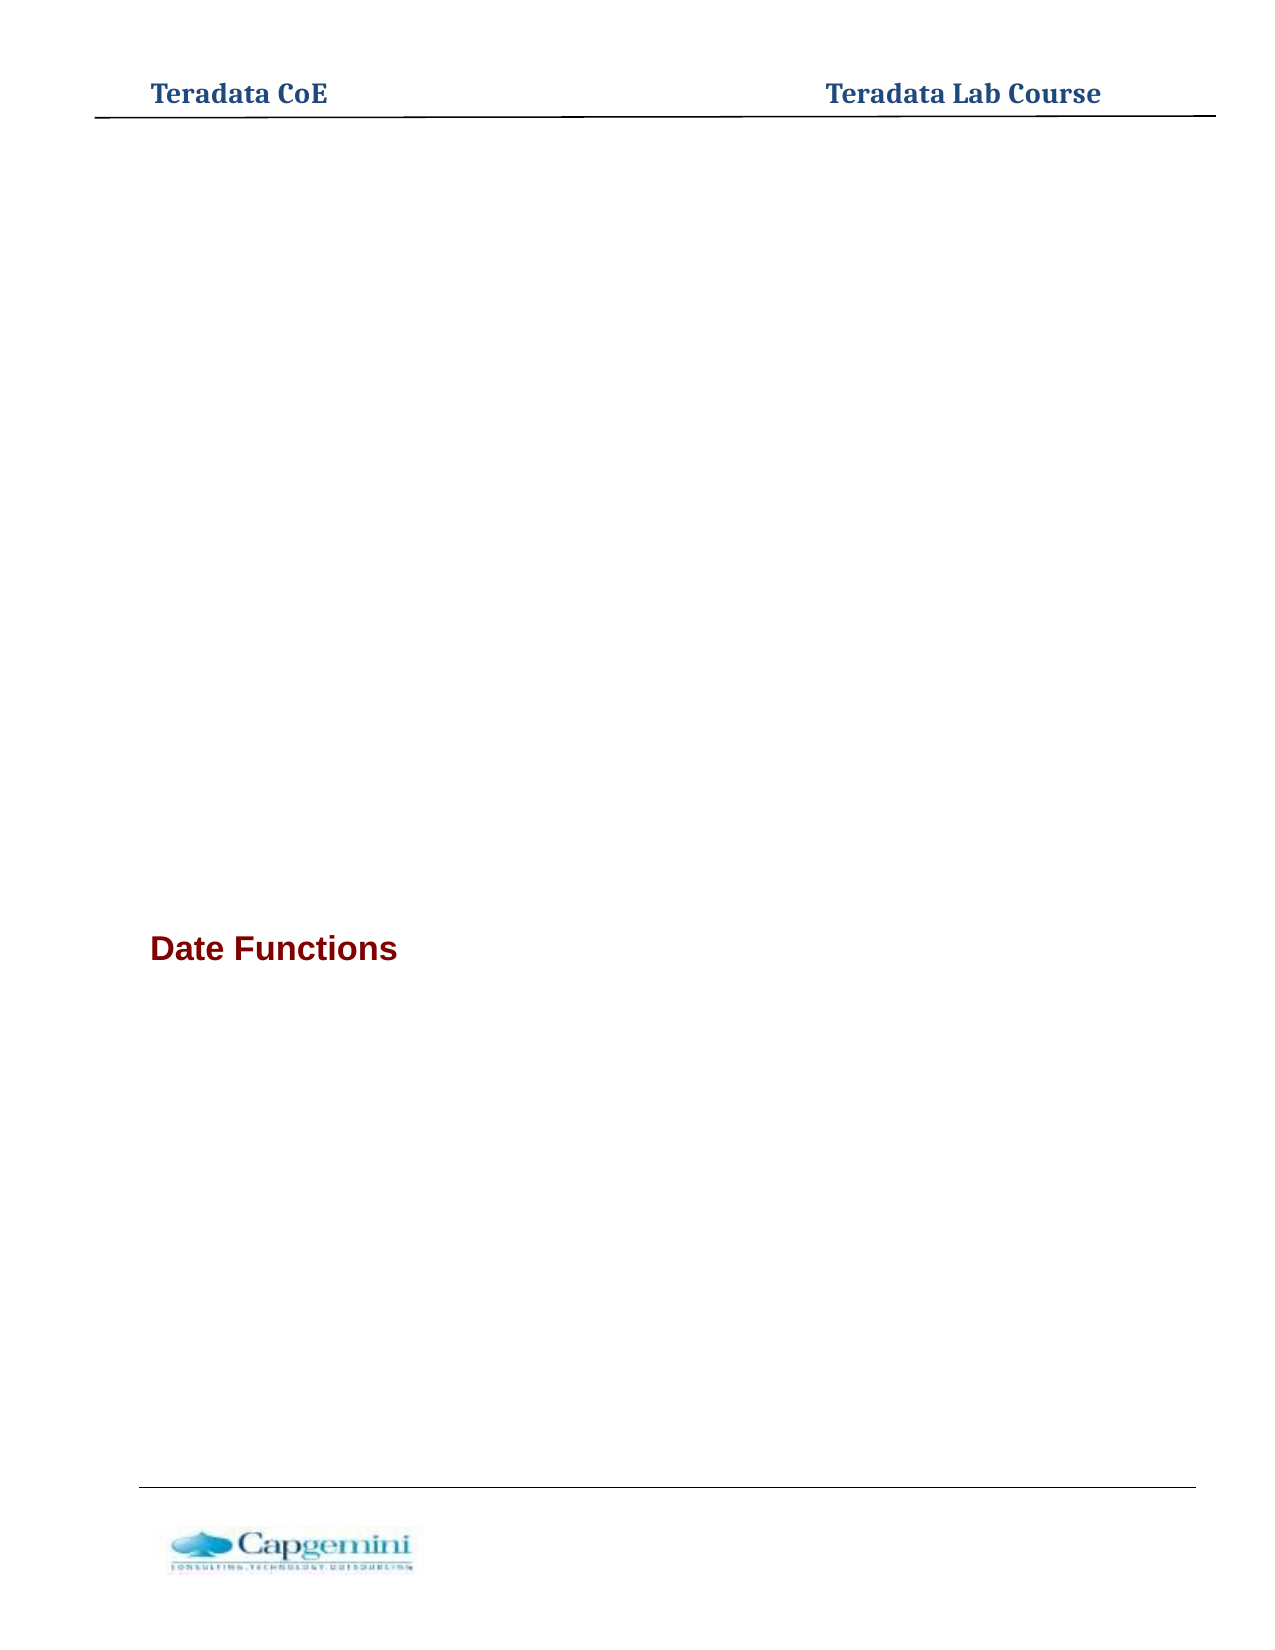

Teradata CoE
Teradata Lab Course

Date Functions